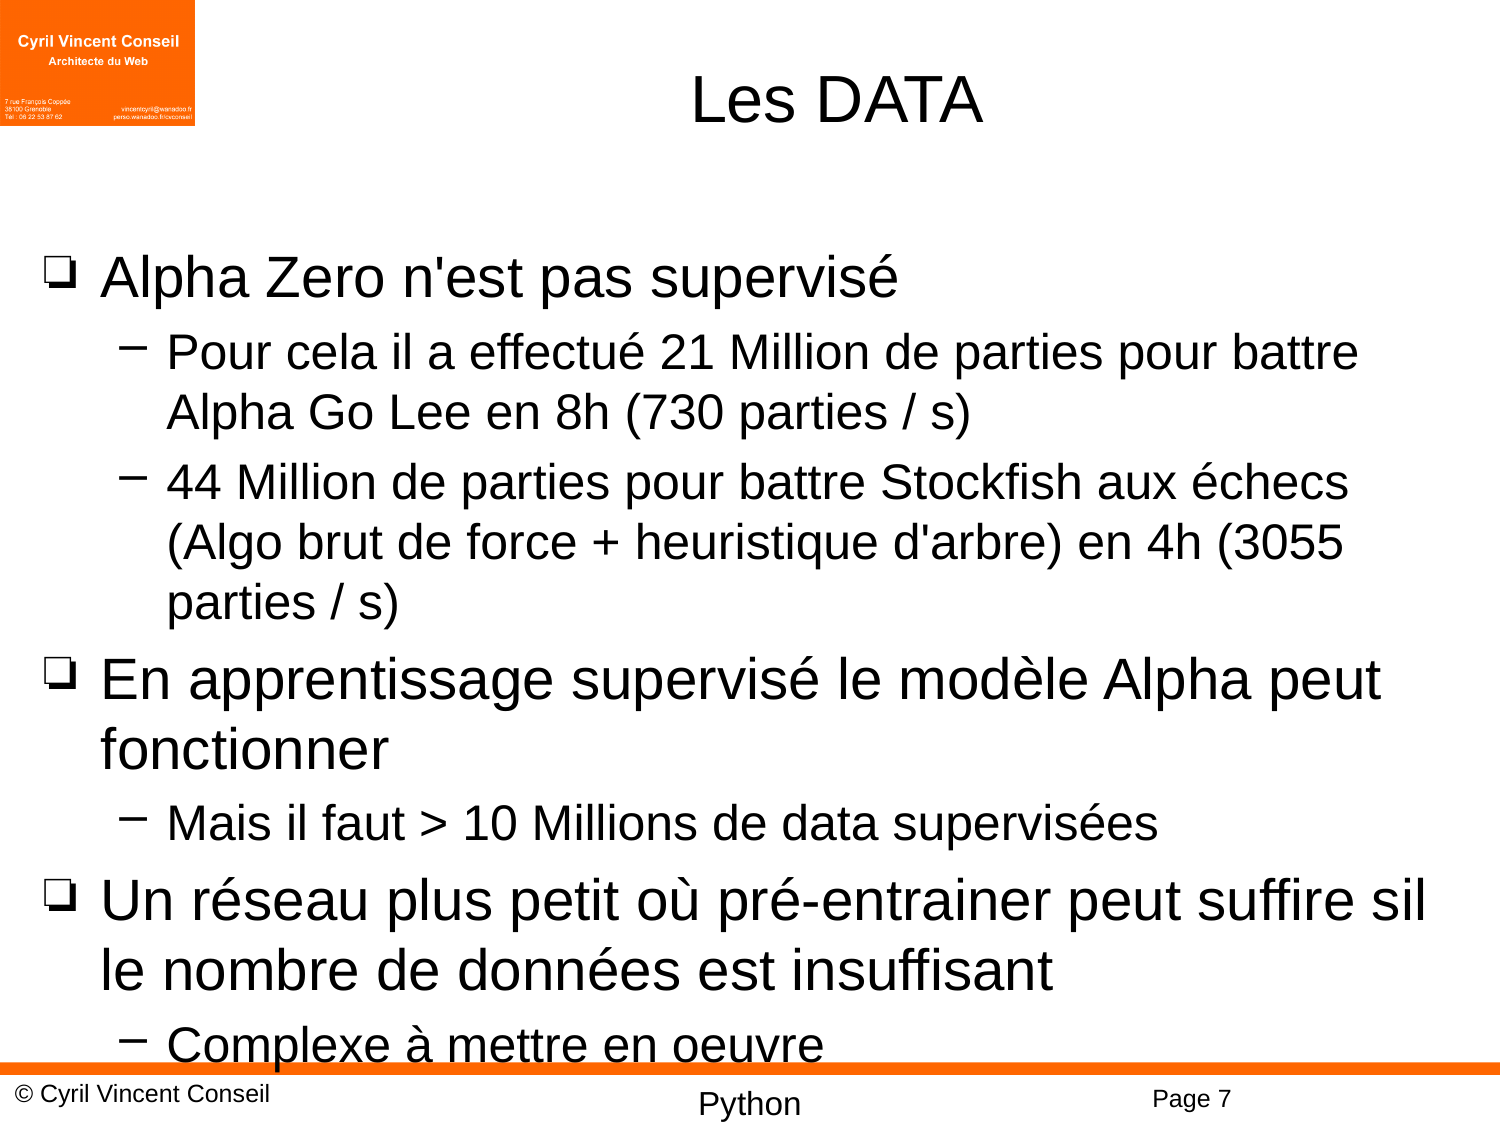

# Les DATA
Alpha Zero n'est pas supervisé
Pour cela il a effectué 21 Million de parties pour battre Alpha Go Lee en 8h (730 parties / s)
44 Million de parties pour battre Stockfish aux échecs (Algo brut de force + heuristique d'arbre) en 4h (3055 parties / s)
En apprentissage supervisé le modèle Alpha peut fonctionner
Mais il faut > 10 Millions de data supervisées
Un réseau plus petit où pré-entrainer peut suffire sil le nombre de données est insuffisant
Complexe à mettre en oeuvre